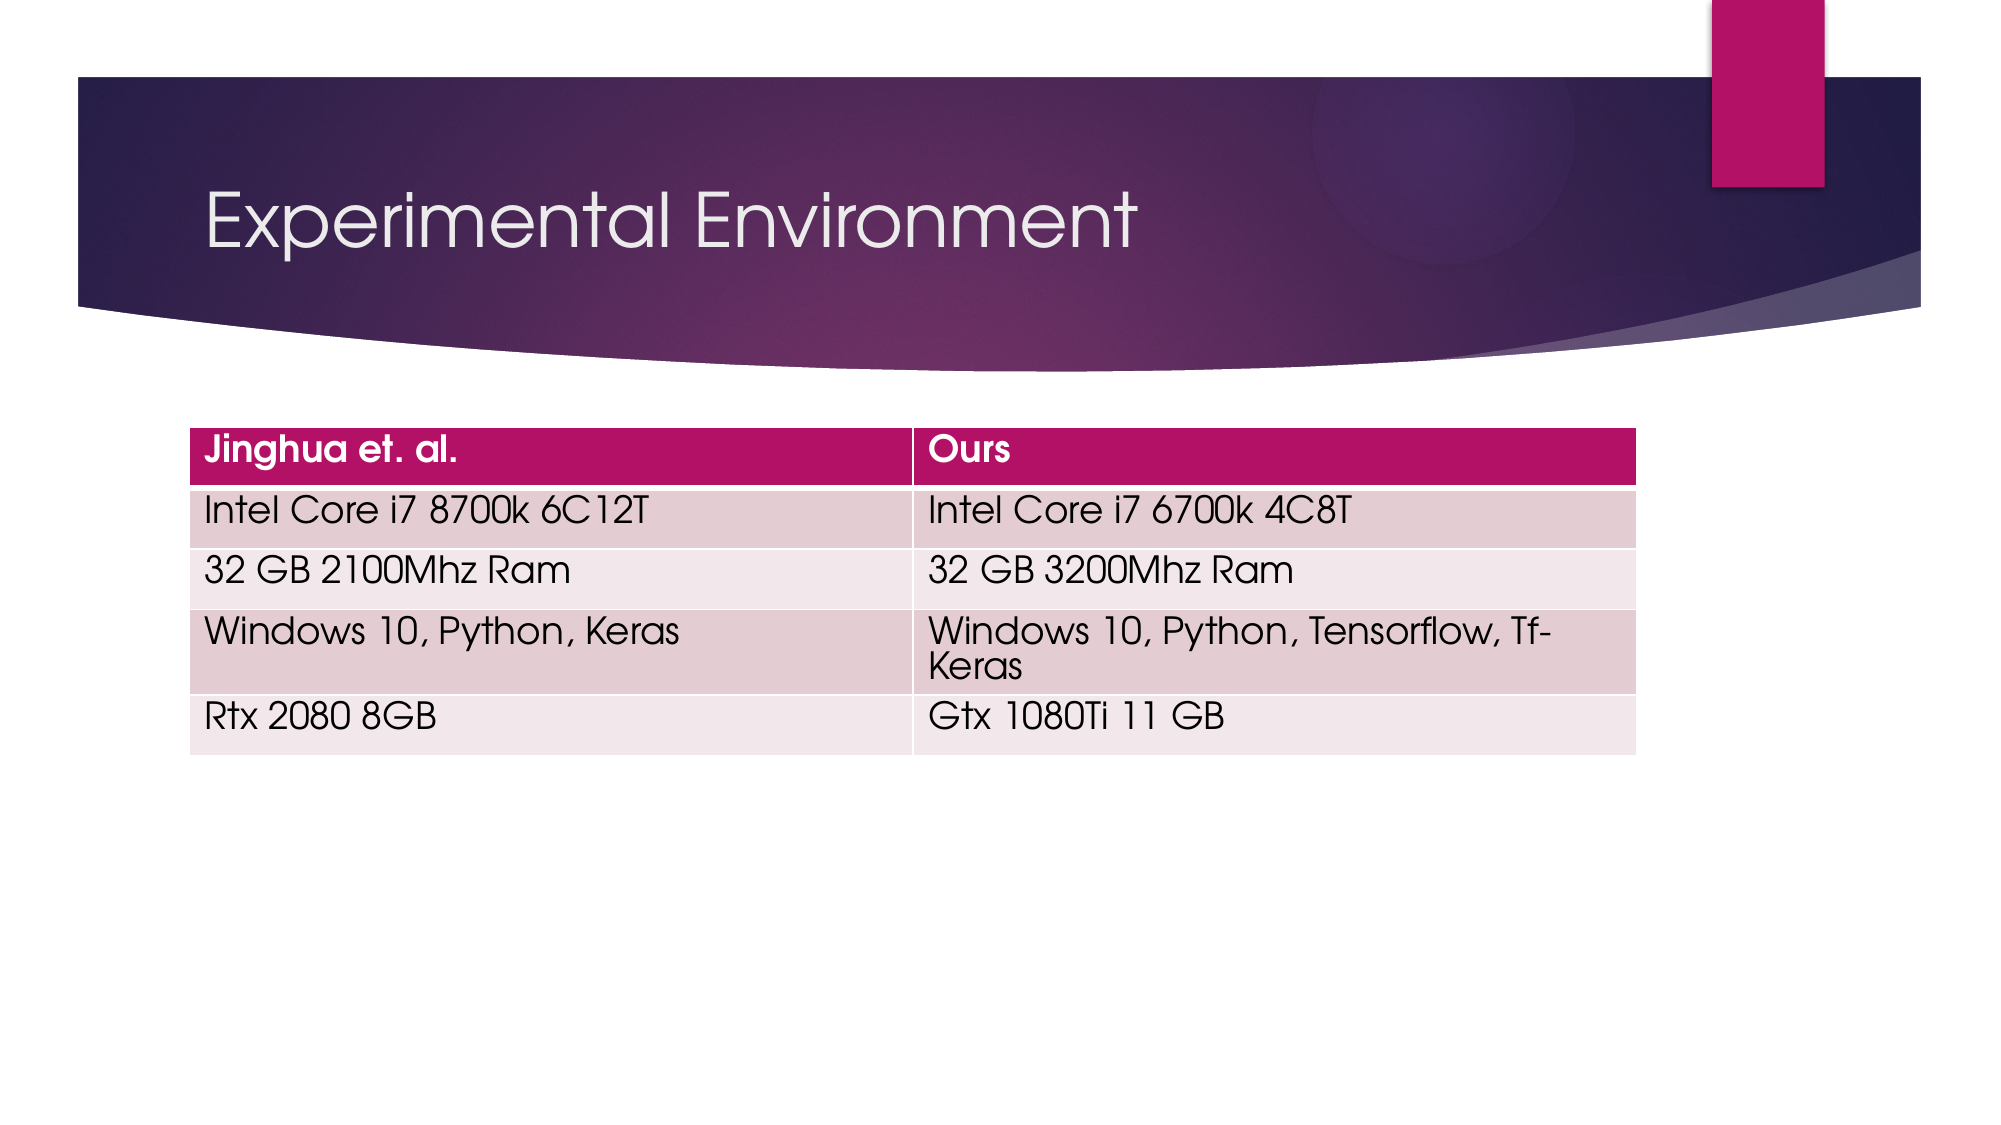

# Experimental Environment
| Jinghua et. al. | Ours |
| --- | --- |
| Intel Core i7 8700k 6C12T | Intel Core i7 6700k 4C8T |
| 32 GB 2100Mhz Ram | 32 GB 3200Mhz Ram |
| Windows 10, Python, Keras | Windows 10, Python, Tensorflow, Tf-Keras |
| Rtx 2080 8GB | Gtx 1080Ti 11 GB |